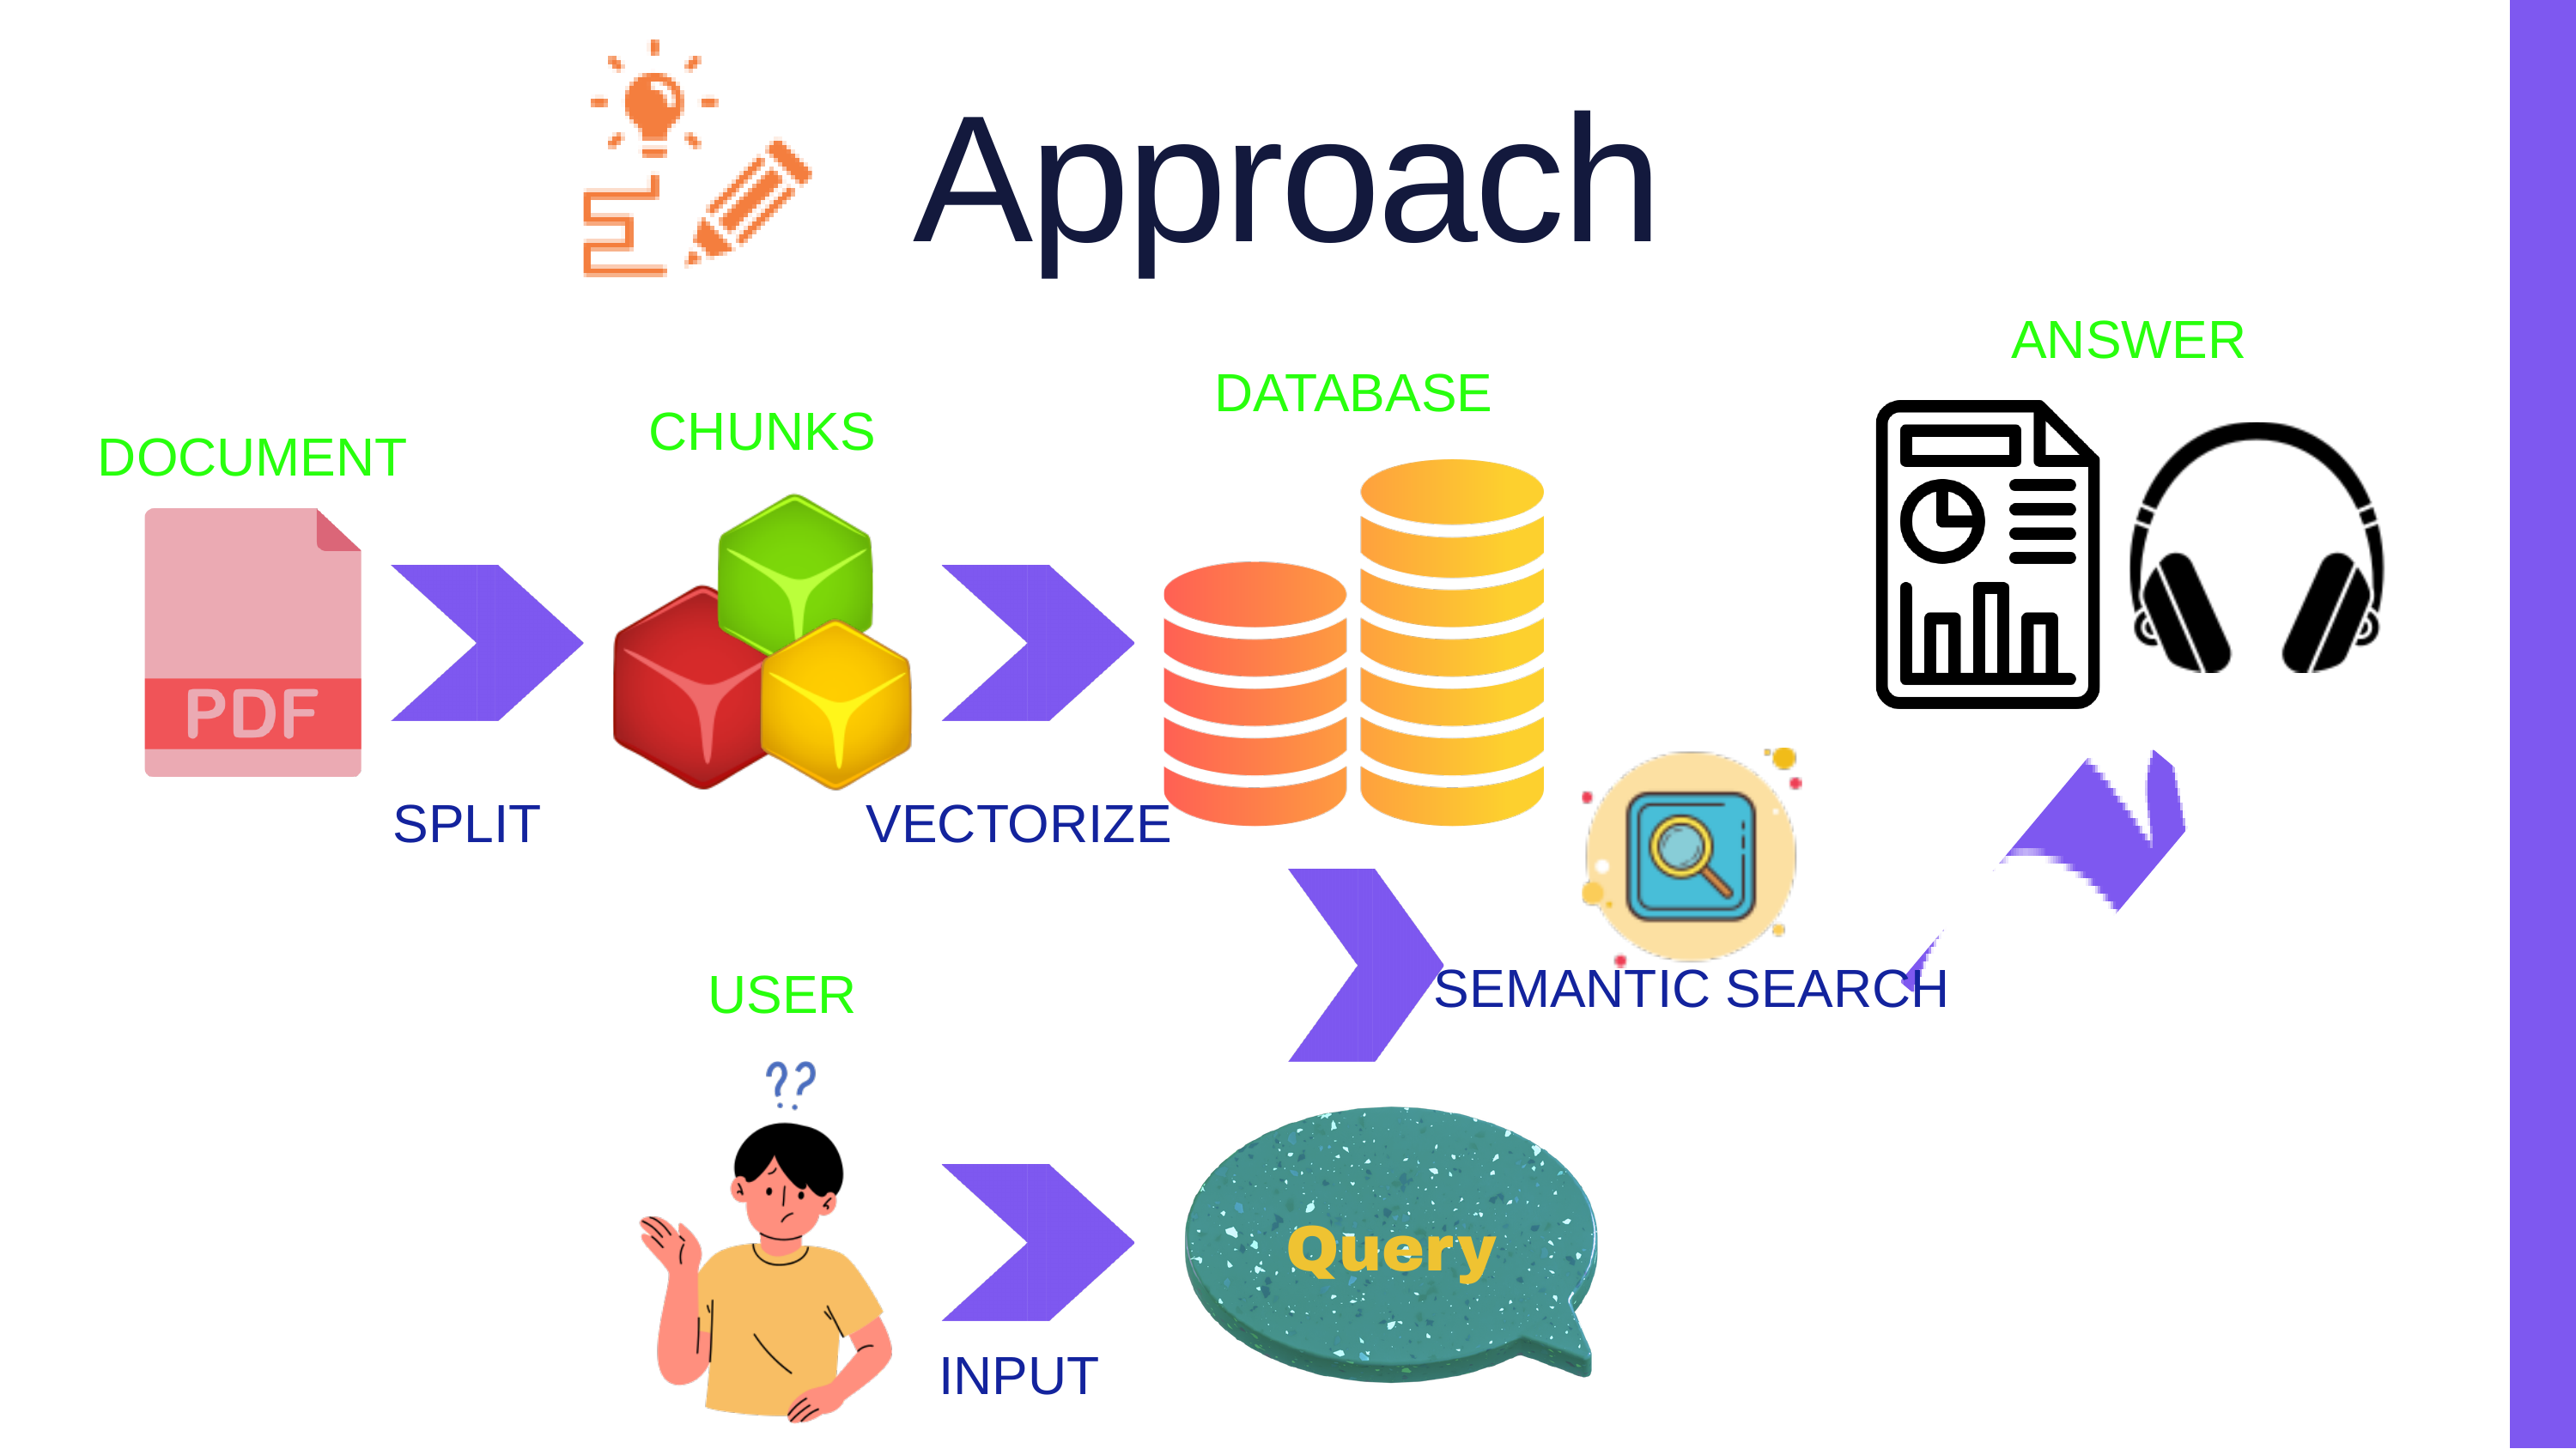

Approach
ANSWER
DATABASE

CHUNKS

DOCUMENT

SPLIT
VECTORIZE

SEMANTIC SEARCH
USER

Query
INPUT